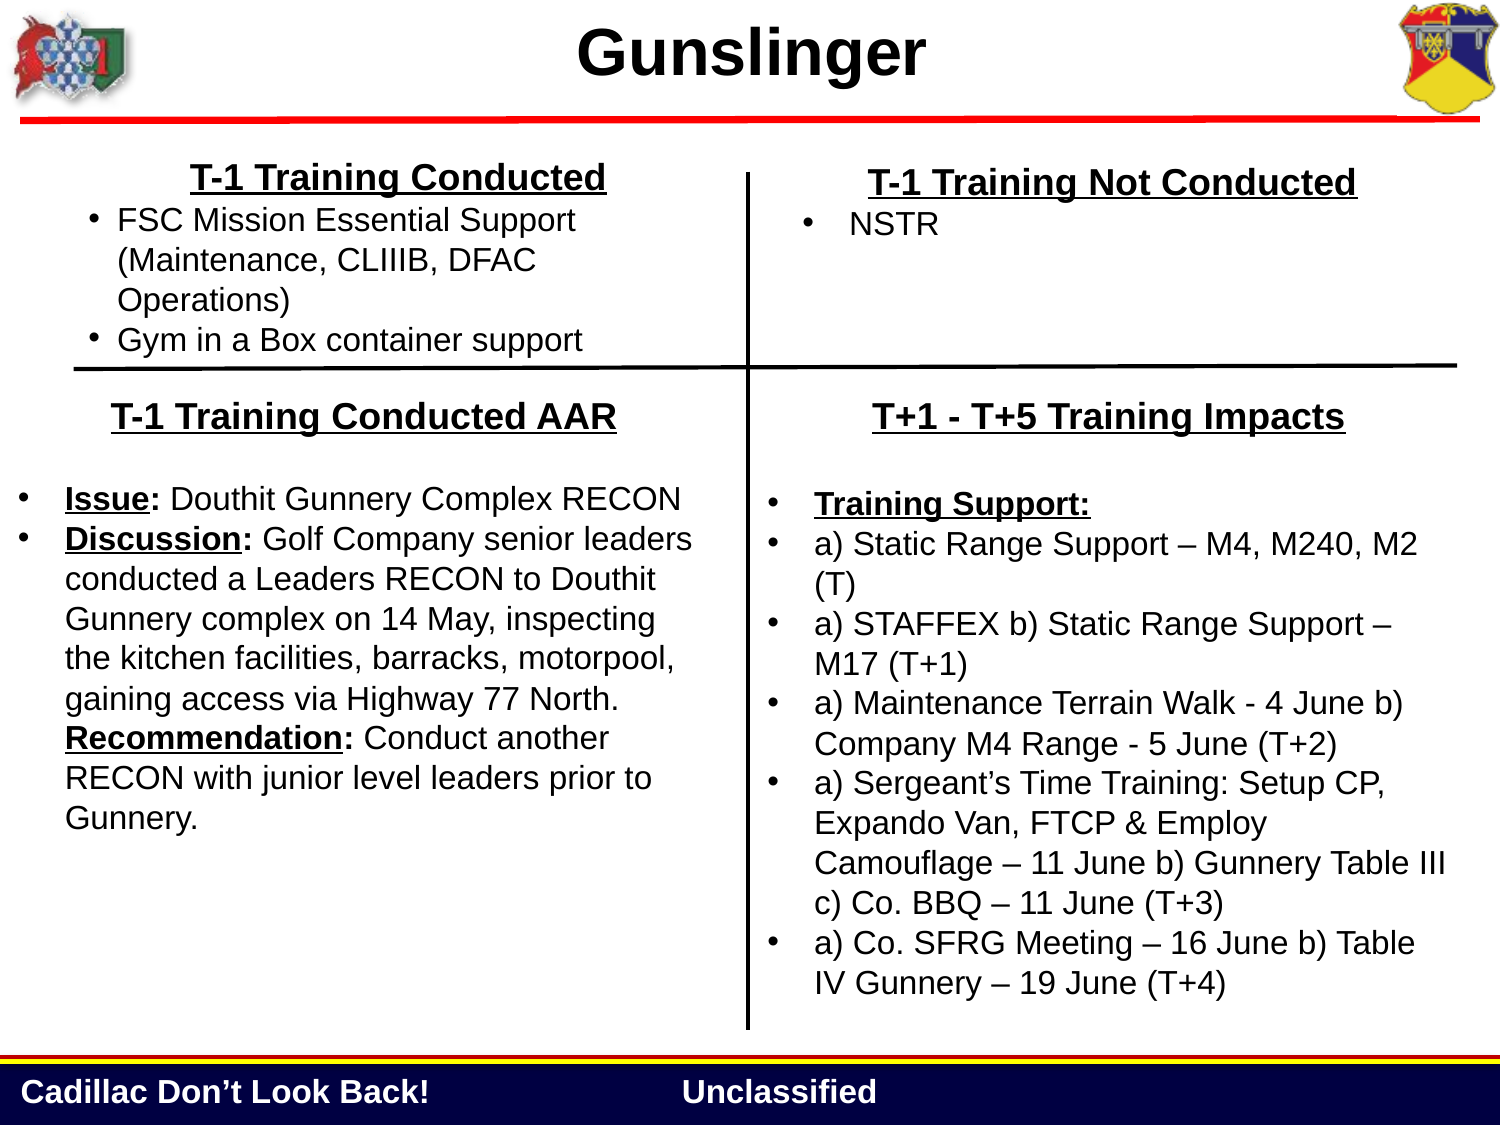

Gunslinger

T-1 Training Conducted
FSC Mission Essential Support (Maintenance, CLIIIB, DFAC Operations)
Gym in a Box container support

T-1 Training Not Conducted
NSTR
T-1 Training Conducted AAR

Issue: Douthit Gunnery Complex RECON
Discussion: Golf Company senior leaders conducted a Leaders RECON to Douthit Gunnery complex on 14 May, inspecting the kitchen facilities, barracks, motorpool, gaining access via Highway 77 North. Recommendation: Conduct another RECON with junior level leaders prior to Gunnery.
T+1 - T+5 Training Impacts

Training Support:
a) Static Range Support – M4, M240, M2 (T)
a) STAFFEX b) Static Range Support –M17 (T+1)
a) Maintenance Terrain Walk - 4 June b) Company M4 Range - 5 June (T+2)
a) Sergeant’s Time Training: Setup CP, Expando Van, FTCP & Employ Camouflage – 11 June b) Gunnery Table III c) Co. BBQ – 11 June (T+3)
a) Co. SFRG Meeting – 16 June b) Table IV Gunnery – 19 June (T+4)